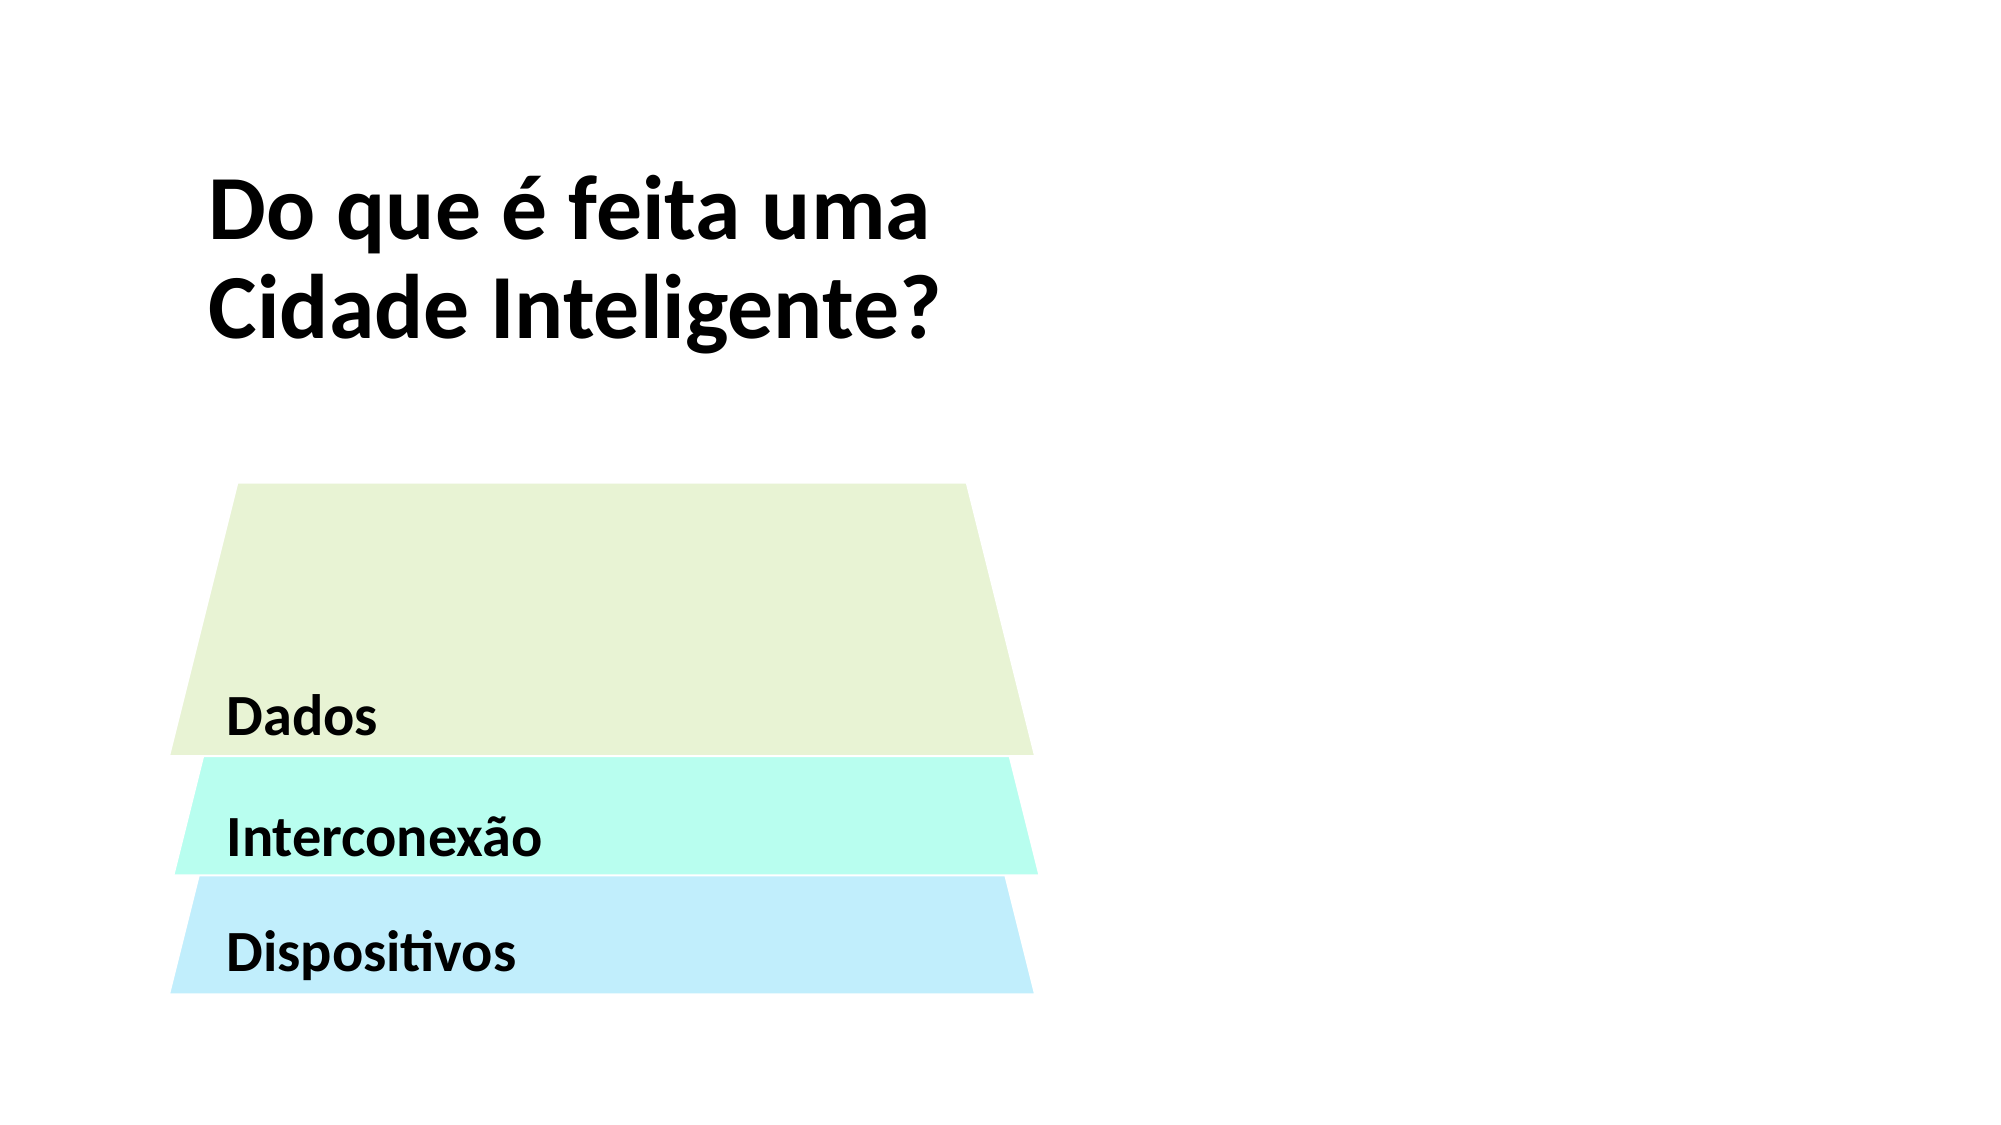

# Do que é feita uma Cidade Inteligente?

Dados

Interconexão
Dispositivos